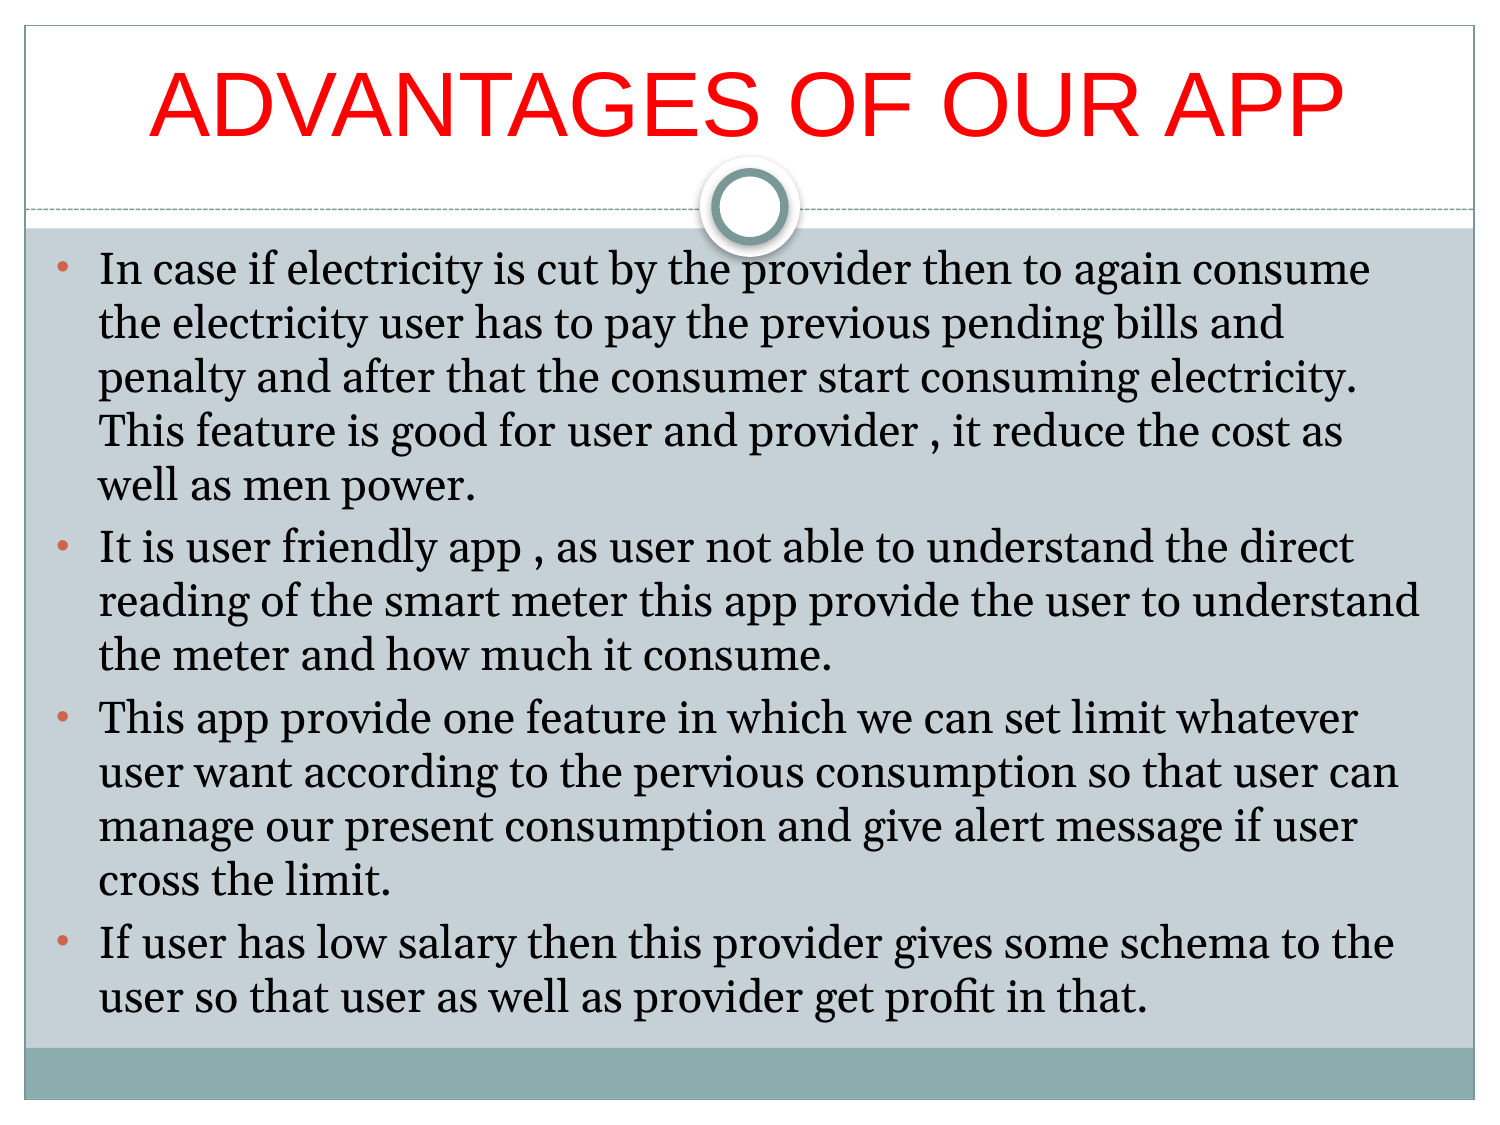

# ADVANTAGES OF OUR APP
In case if electricity is cut by the provider then to again consume the electricity user has to pay the previous pending bills and penalty and after that the consumer start consuming electricity. This feature is good for user and provider , it reduce the cost as well as men power.
It is user friendly app , as user not able to understand the direct reading of the smart meter this app provide the user to understand the meter and how much it consume.
This app provide one feature in which we can set limit whatever user want according to the pervious consumption so that user can manage our present consumption and give alert message if user cross the limit.
If user has low salary then this provider gives some schema to the user so that user as well as provider get profit in that.